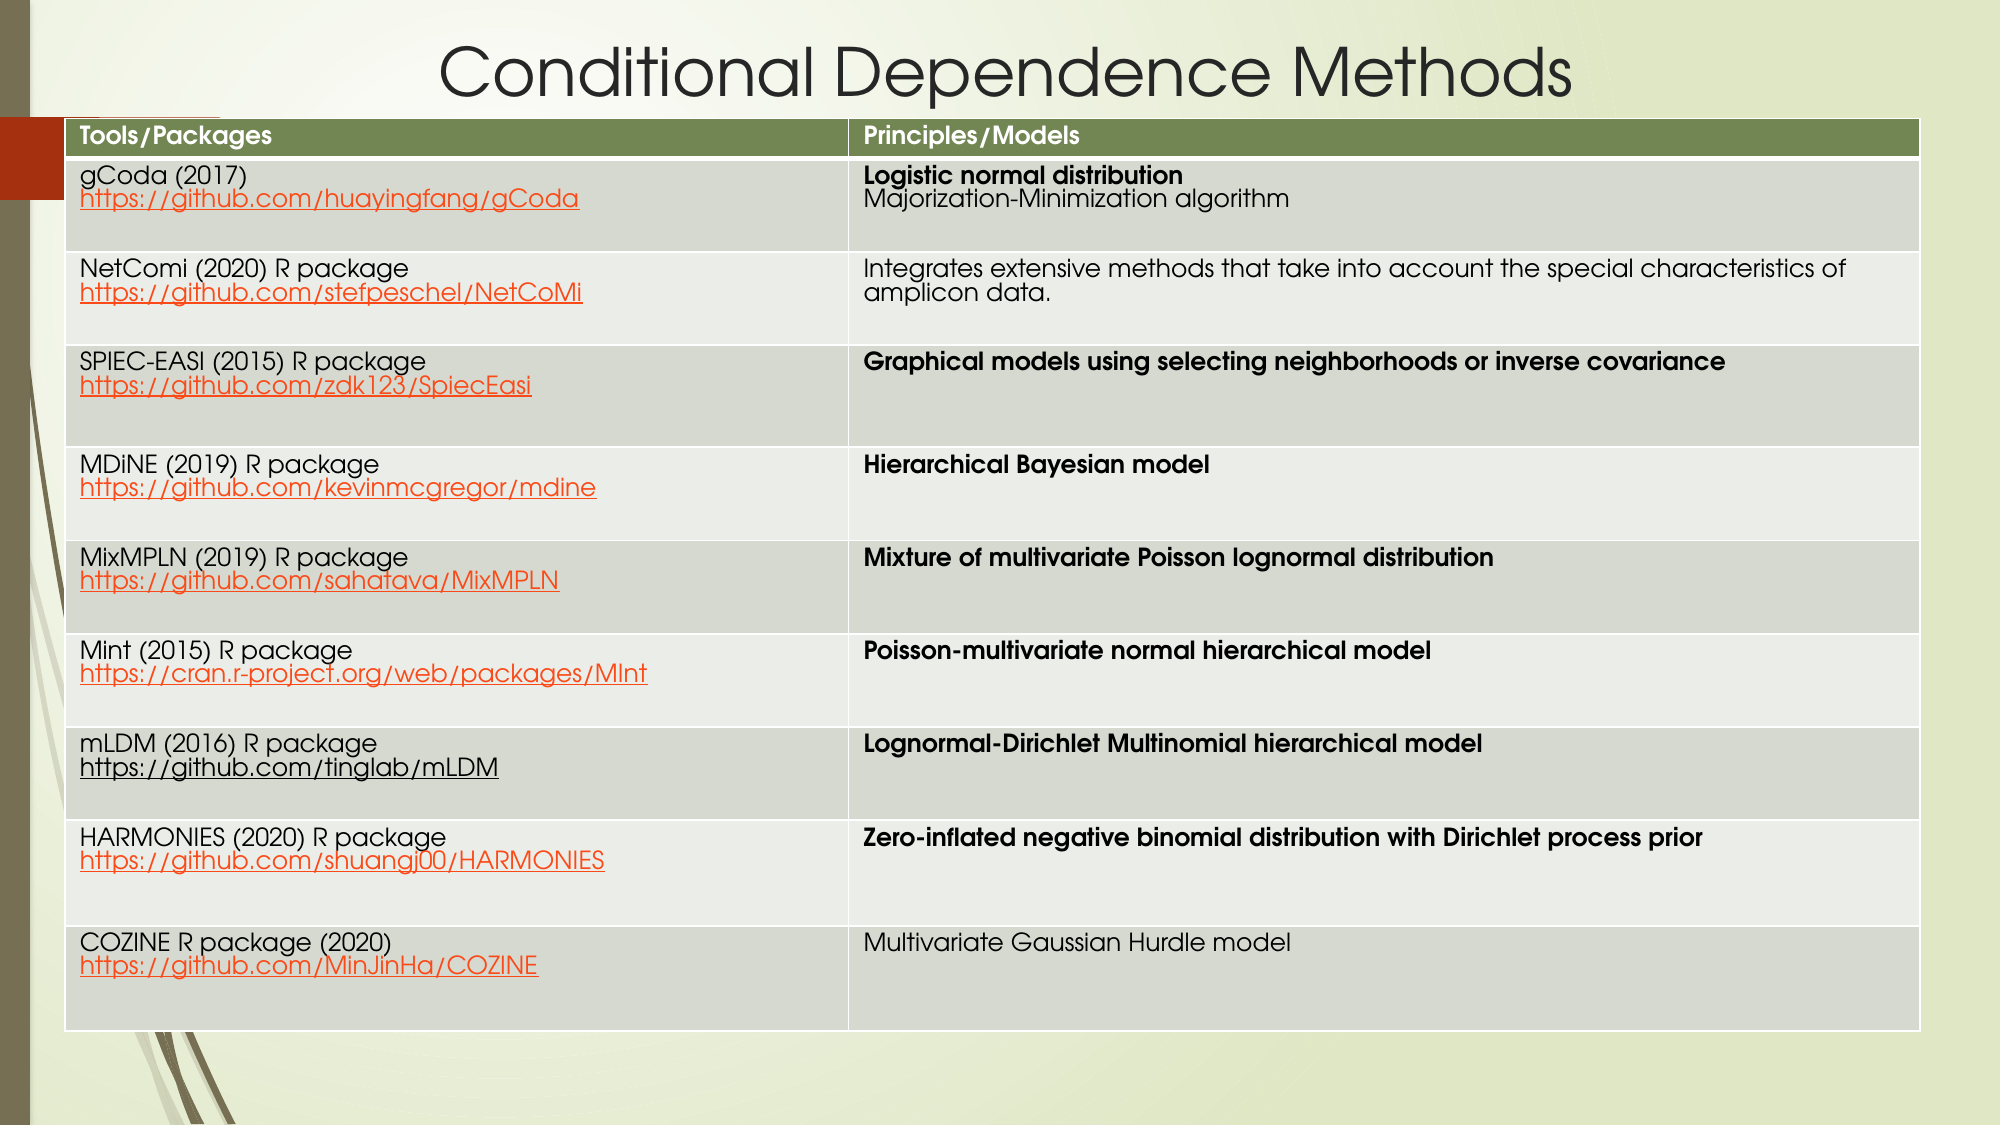

# Conditional Dependence Methods
| Tools/Packages | Principles/Models |
| --- | --- |
| gCoda (2017) https://github.com/huayingfang/gCoda | Logistic normal distribution Majorization-Minimization algorithm |
| NetComi (2020) R package https://github.com/stefpeschel/NetCoMi | Integrates extensive methods that take into account the special characteristics of amplicon data. |
| SPIEC-EASI (2015) R package https://github.com/zdk123/SpiecEasi | Graphical models using selecting neighborhoods or inverse covariance |
| MDiNE (2019) R package https://github.com/kevinmcgregor/mdine | Hierarchical Bayesian model |
| MixMPLN (2019) R package https://github.com/sahatava/MixMPLN | Mixture of multivariate Poisson lognormal distribution |
| Mint (2015) R package https://cran.r-project.org/web/packages/MInt | Poisson-multivariate normal hierarchical model |
| mLDM (2016) R package https://github.com/tinglab/mLDM | Lognormal-Dirichlet Multinomial hierarchical model |
| HARMONIES (2020) R package https://github.com/shuangj00/HARMONIES | Zero-inflated negative binomial distribution with Dirichlet process prior |
| COZINE R package (2020) https://github.com/MinJinHa/COZINE | Multivariate Gaussian Hurdle model |